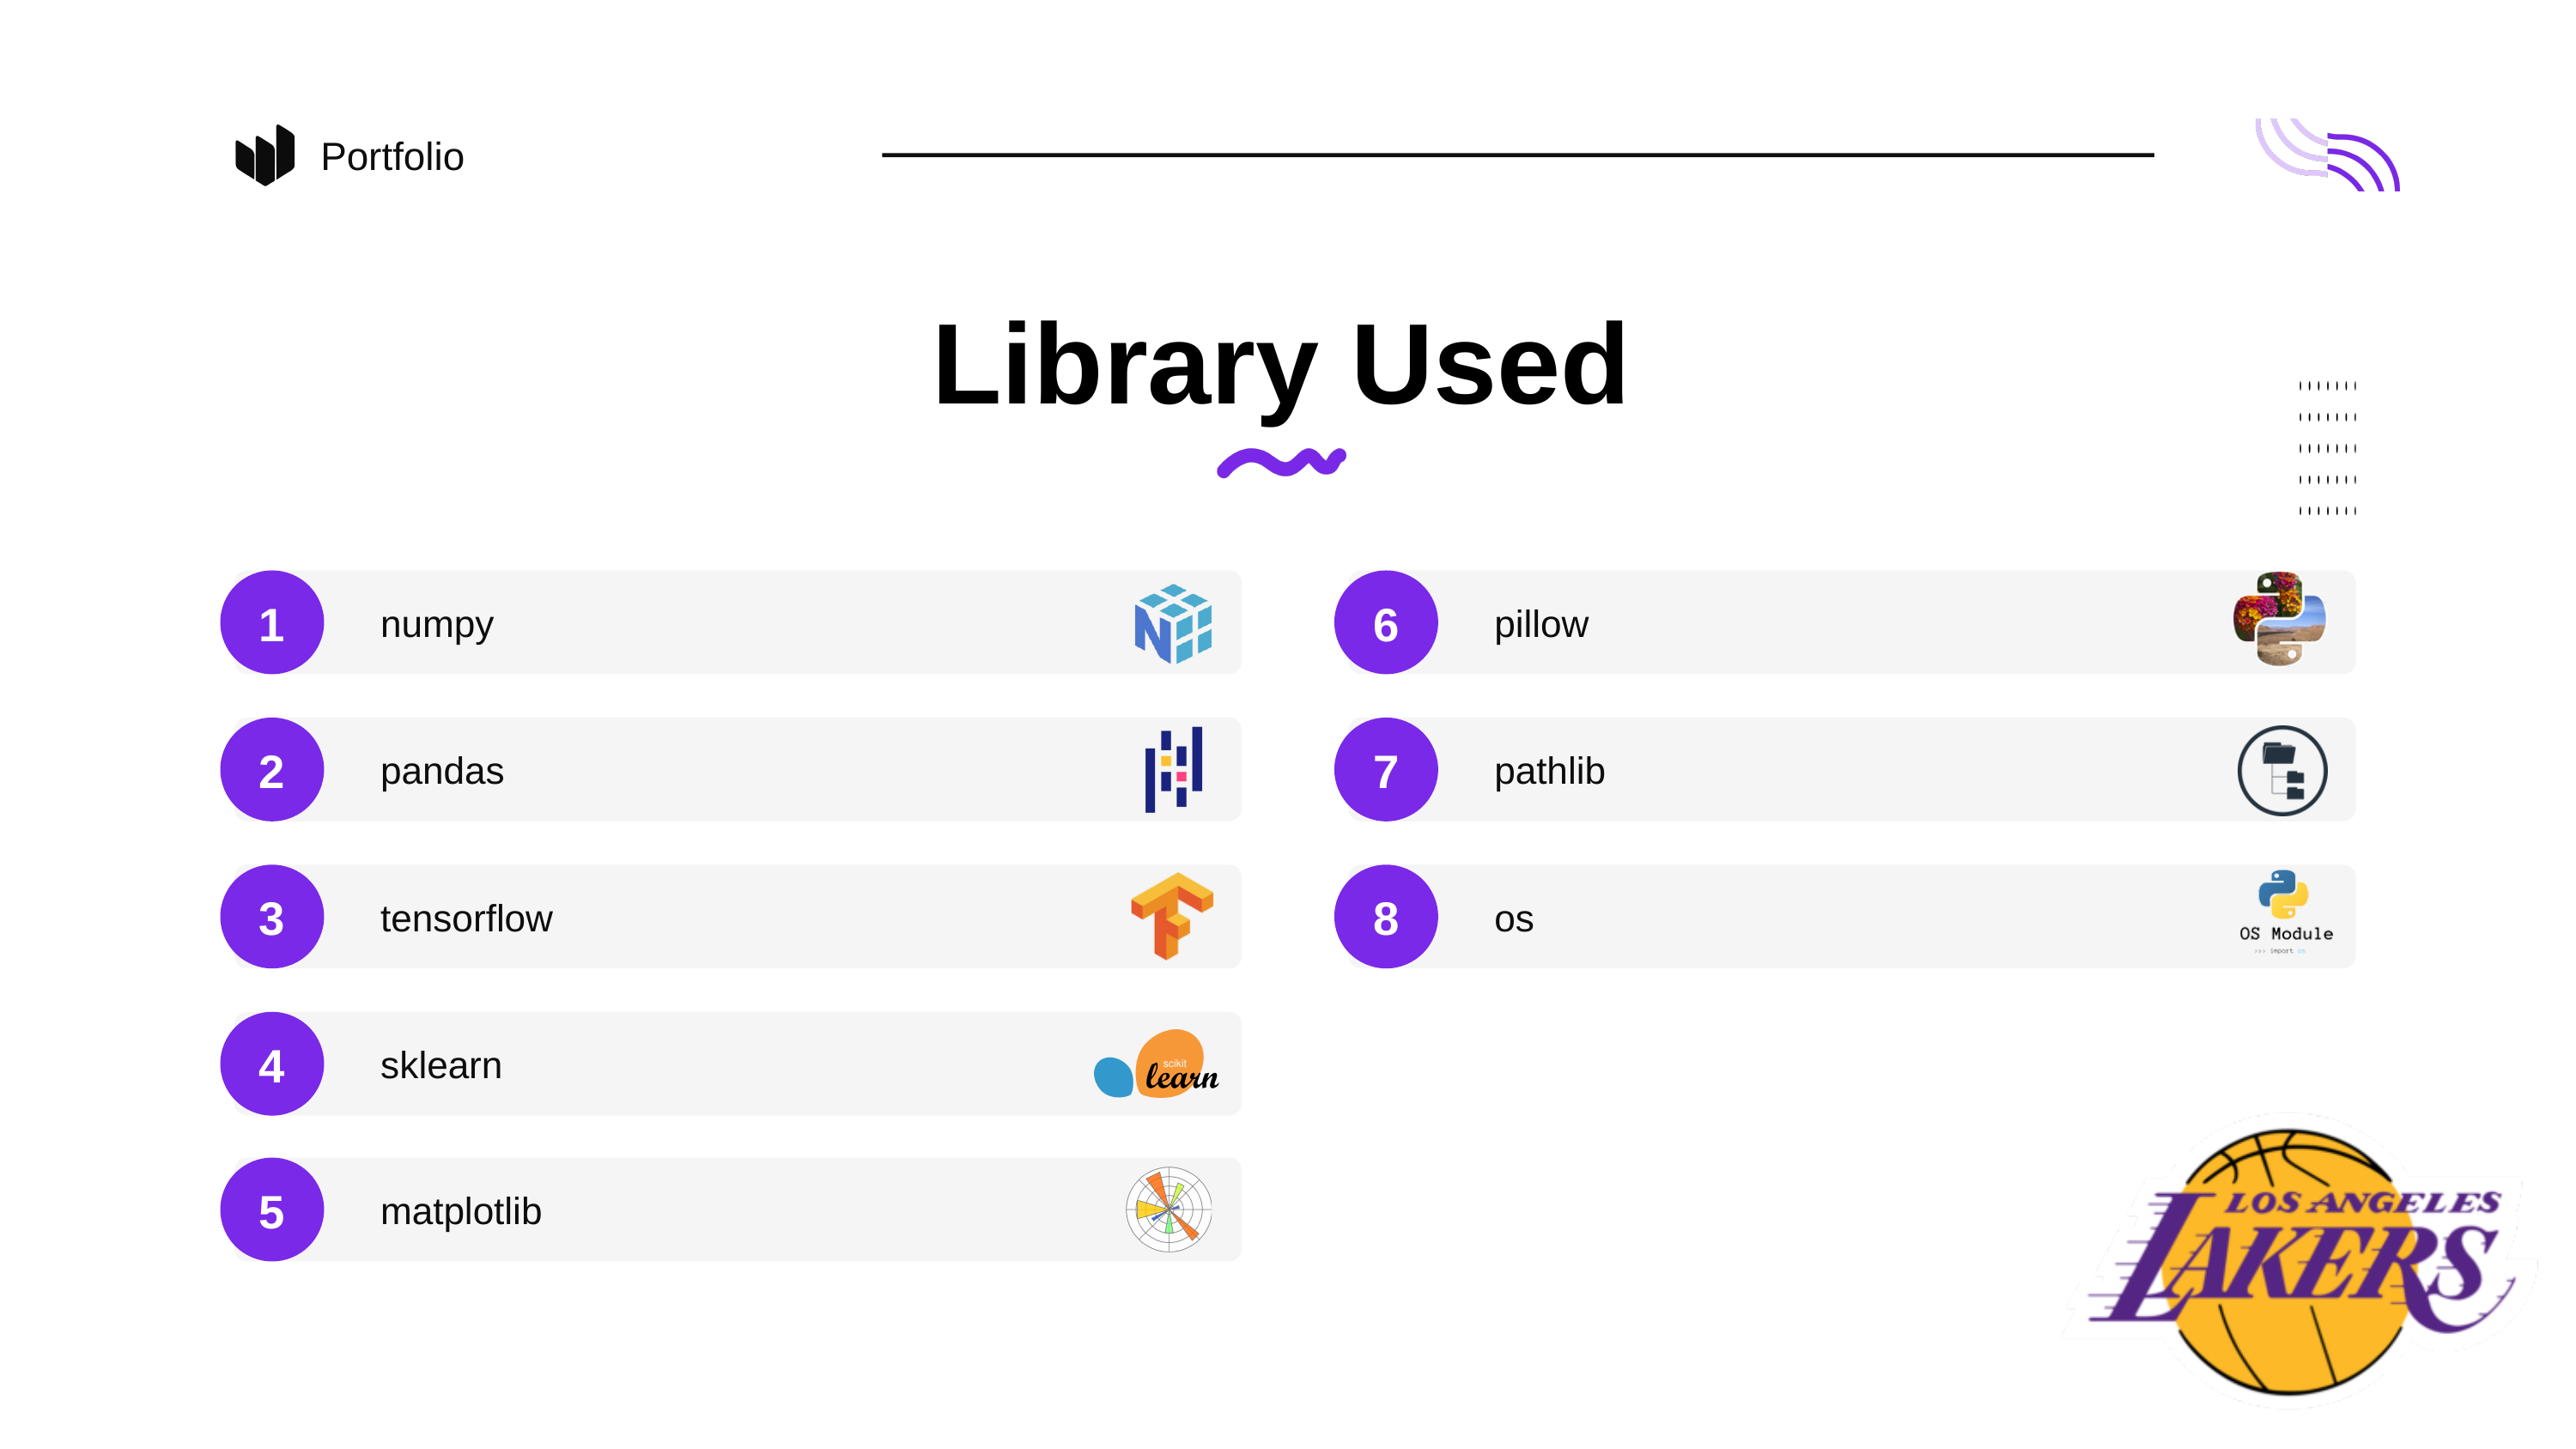

Portfolio

Library Used

1
6
numpy
pillow

2
7
pandas
pathlib

3
8
tensorflow
os

4

sklearn

5
matplotlib